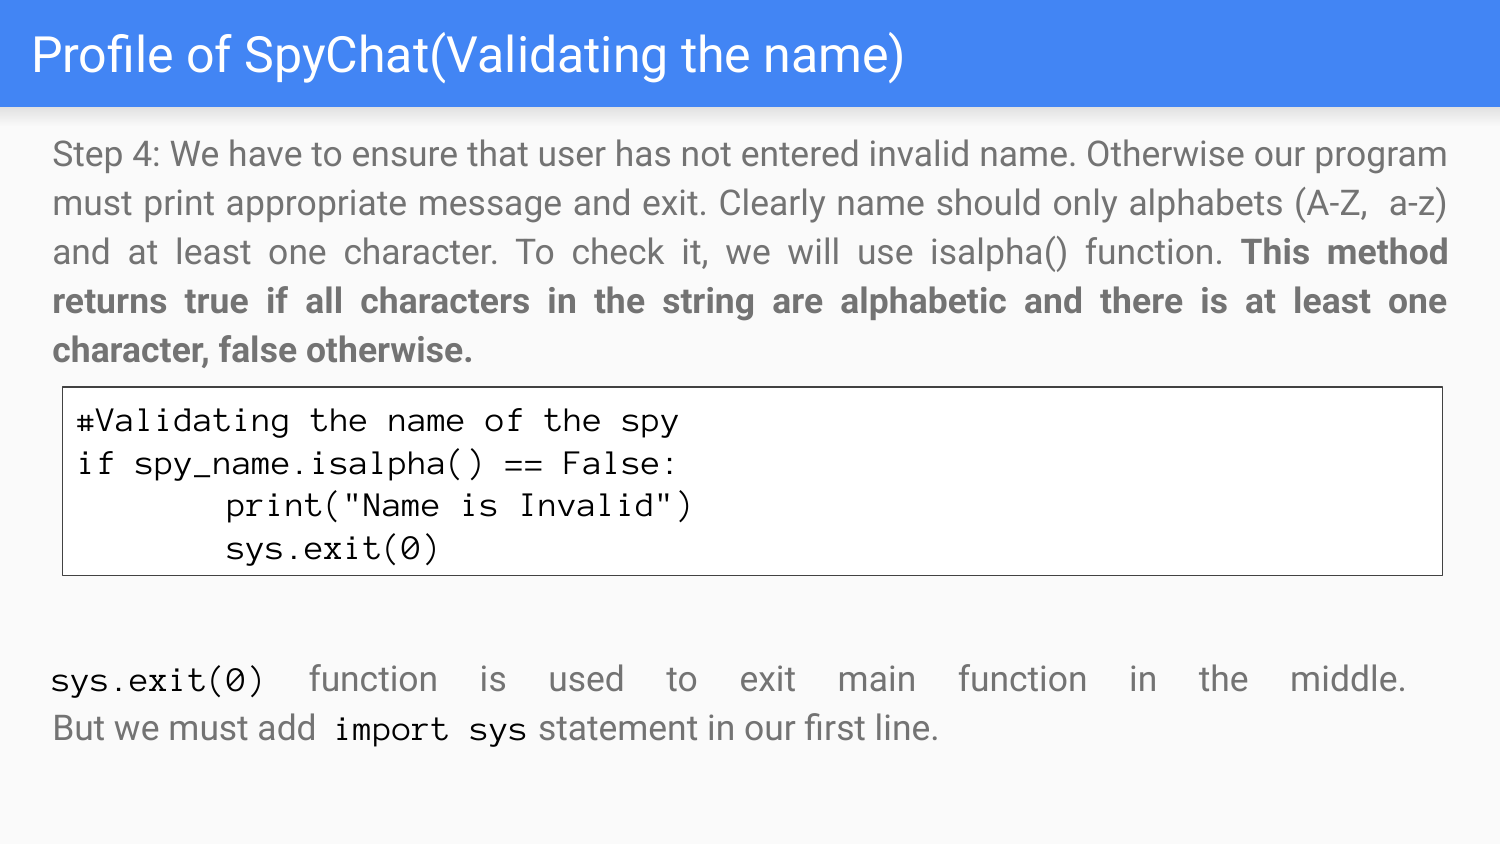

# Profile of SpyChat(Validating the name)
Step 4: We have to ensure that user has not entered invalid name. Otherwise our program must print appropriate message and exit. Clearly name should only alphabets (A-Z,  a-z) and at least one character. To check it, we will use isalpha() function. This method returns true if all characters in the string are alphabetic and there is at least one character, false otherwise.

sys.exit(0) function is used to exit main function in the middle.
But we must add  import sys statement in our first line.
#Validating the name of the spy
if spy_name.isalpha() == False:
	print("Name is Invalid")
	sys.exit(0)